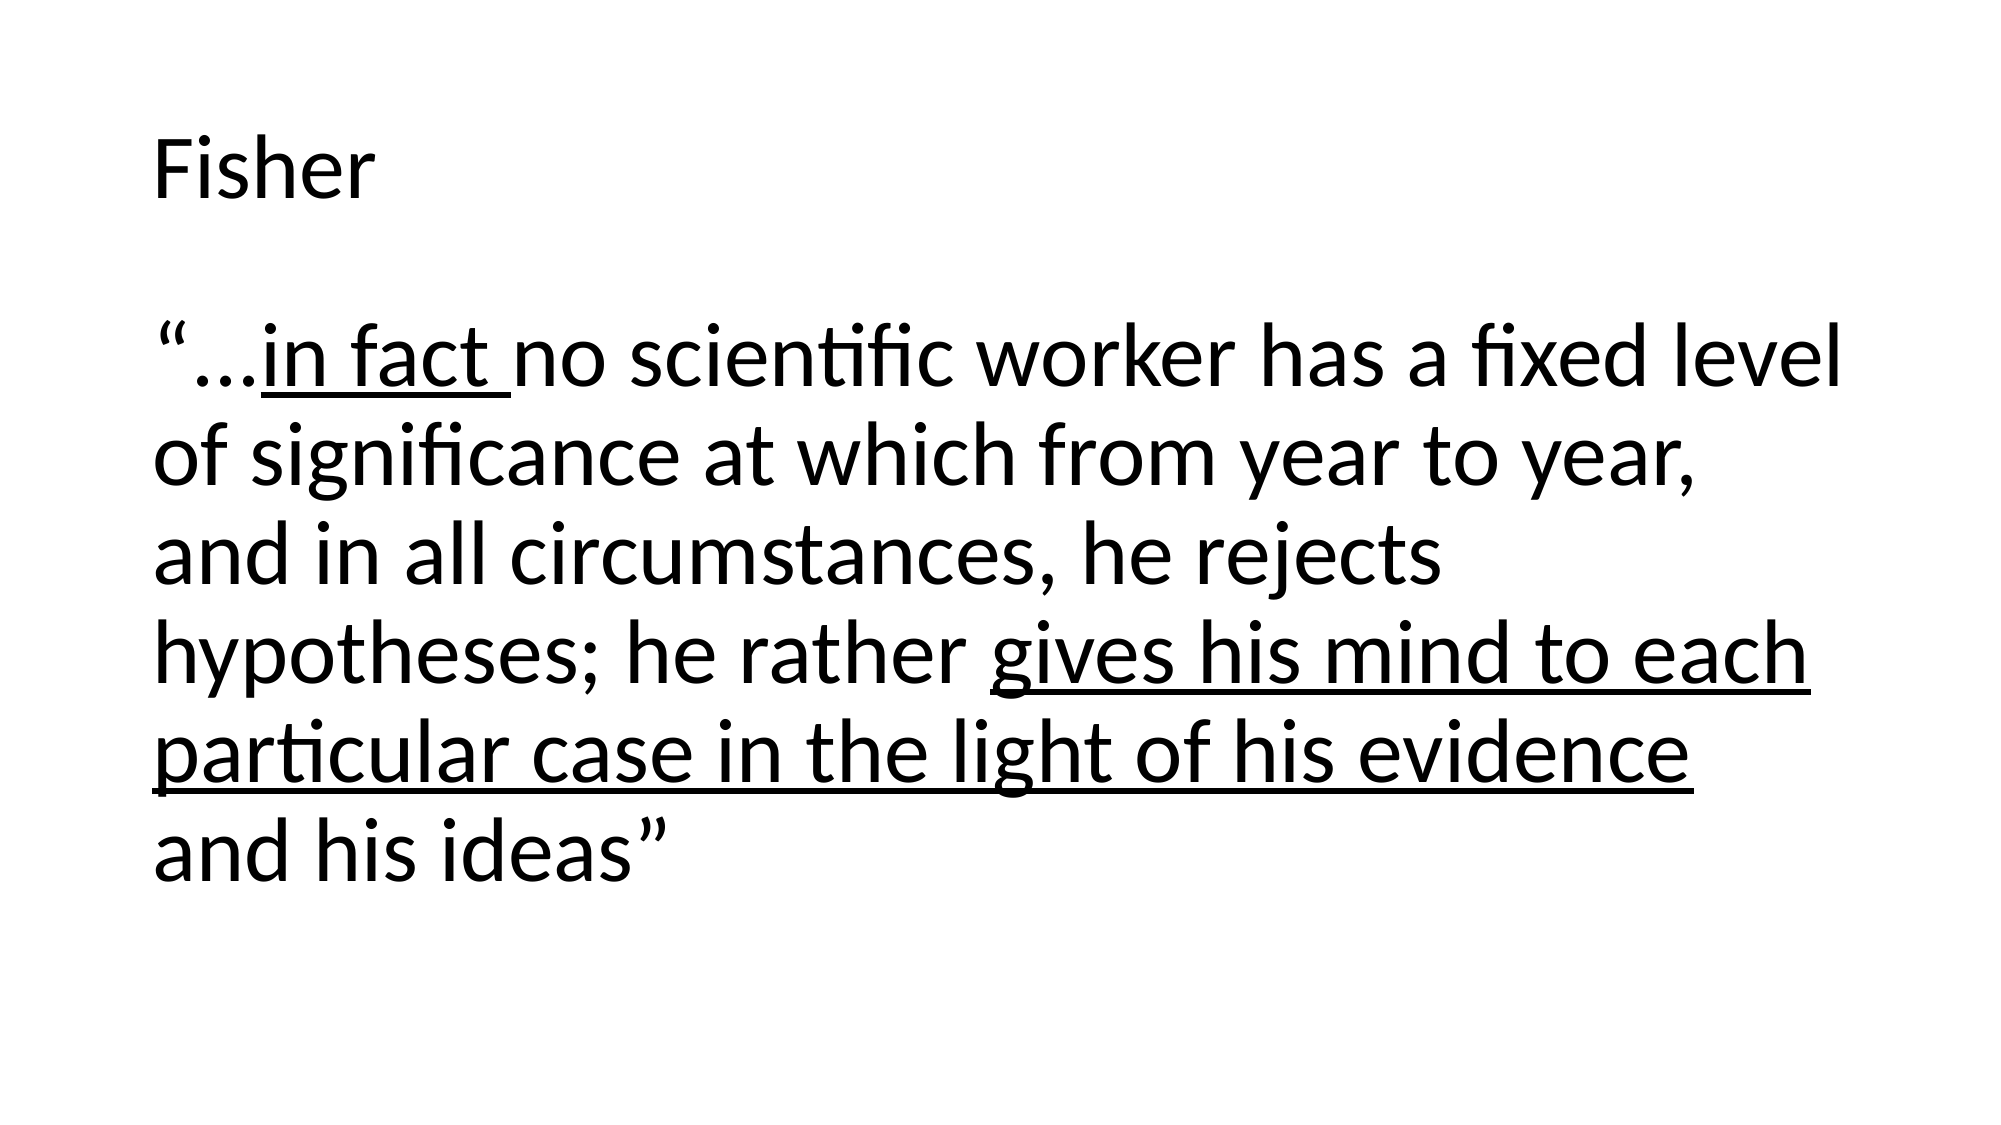

# Fisher
“...in fact no scientific worker has a fixed level of significance at which from year to year, and in all circumstances, he rejects hypotheses; he rather gives his mind to each particular case in the light of his evidence and his ideas”